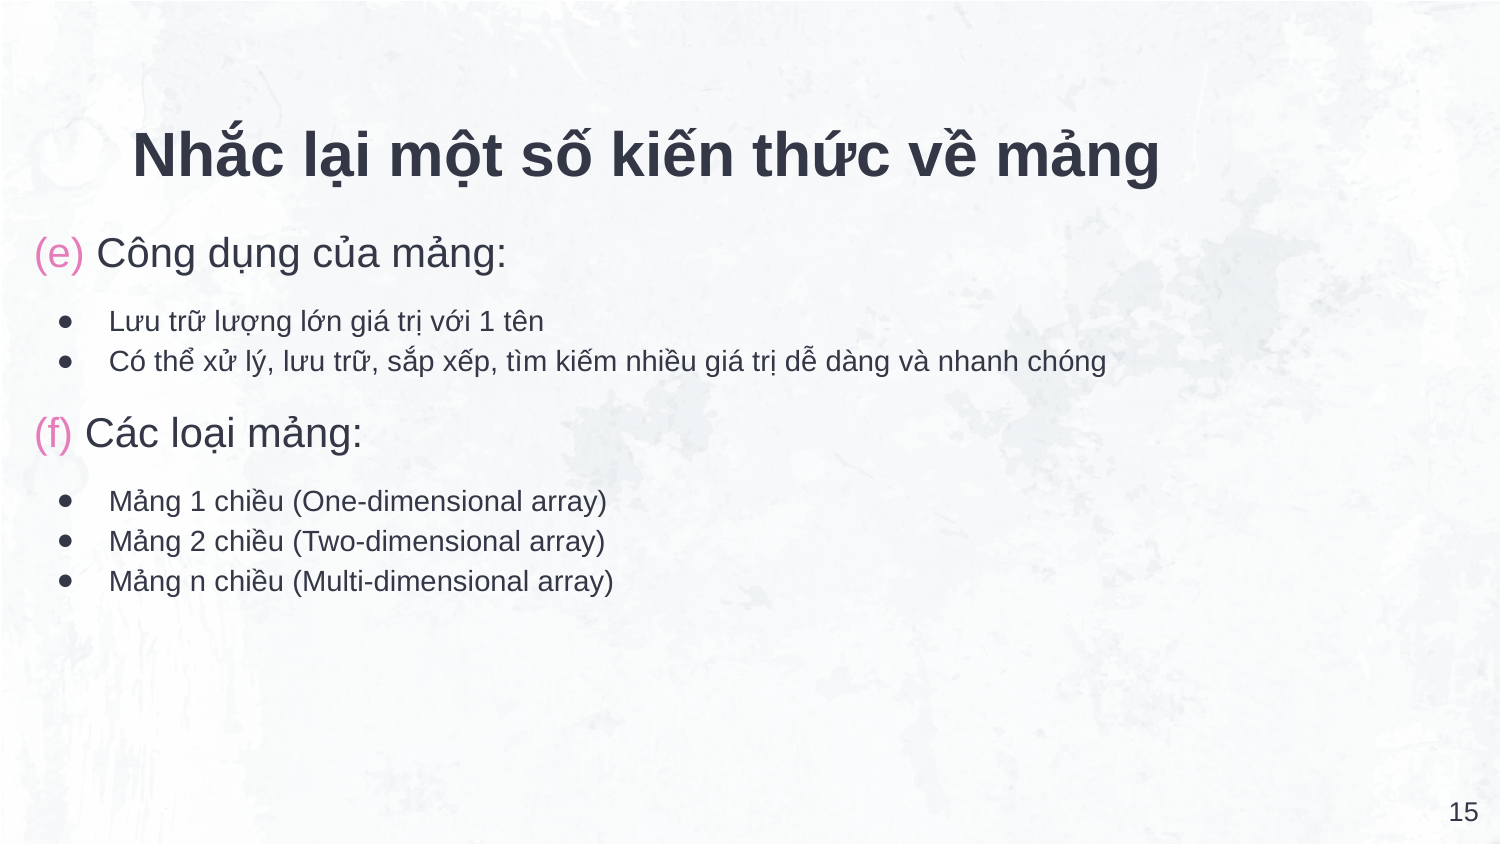

# Nhắc lại một số kiến thức về mảng
(e) Công dụng của mảng:
Lưu trữ lượng lớn giá trị với 1 tên
Có thể xử lý, lưu trữ, sắp xếp, tìm kiếm nhiều giá trị dễ dàng và nhanh chóng
(f) Các loại mảng:
Mảng 1 chiều (One-dimensional array)
Mảng 2 chiều (Two-dimensional array)
Mảng n chiều (Multi-dimensional array)
15